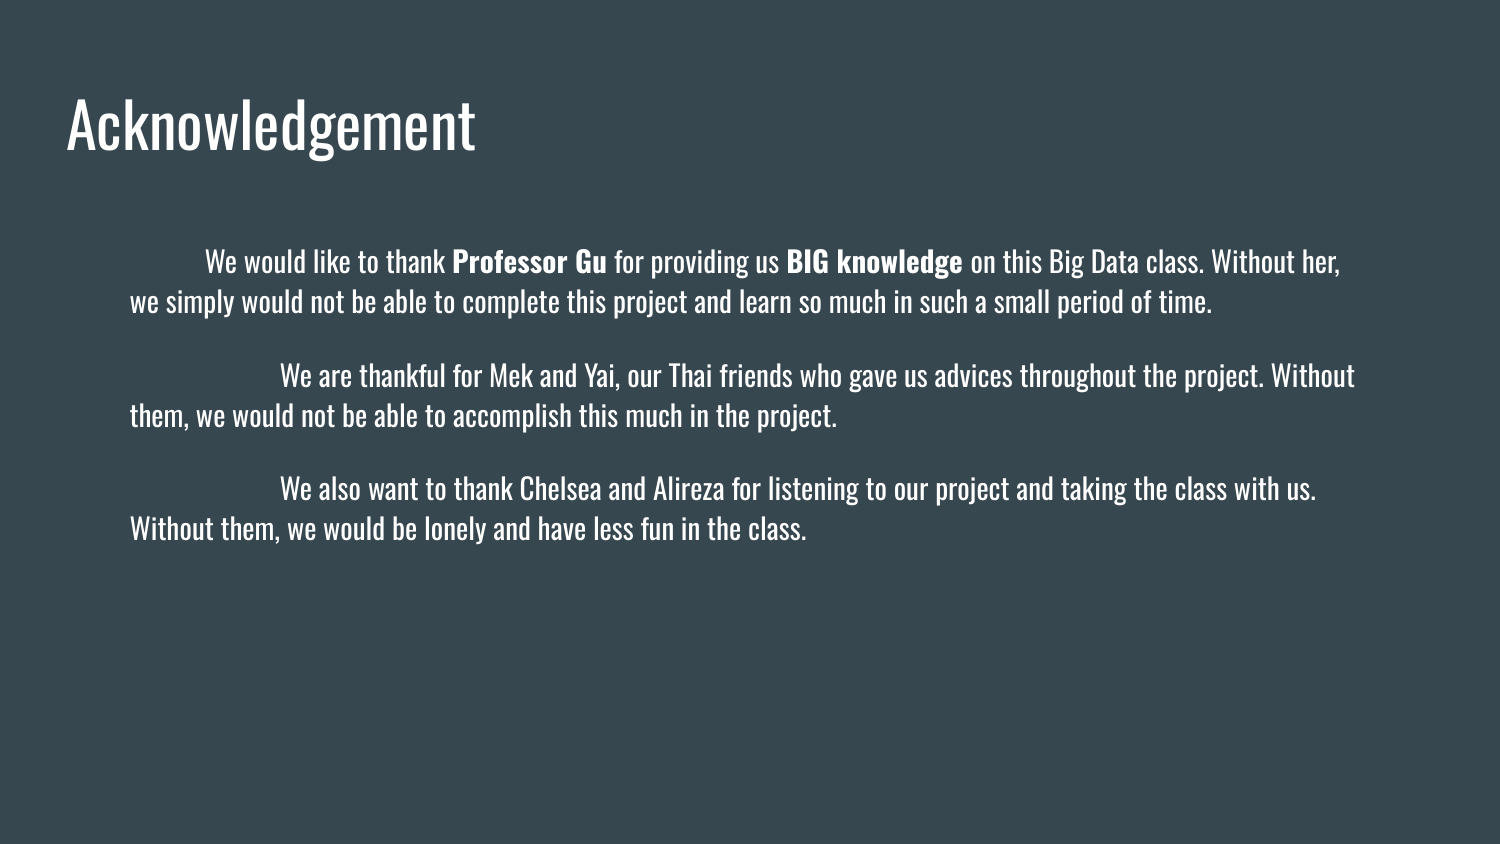

# Acknowledgement

We would like to thank Professor Gu for providing us BIG knowledge on this Big Data class. Without her, we simply would not be able to complete this project and learn so much in such a small period of time.
	We are thankful for Mek and Yai, our Thai friends who gave us advices throughout the project. Without them, we would not be able to accomplish this much in the project.
	We also want to thank Chelsea and Alireza for listening to our project and taking the class with us. Without them, we would be lonely and have less fun in the class.